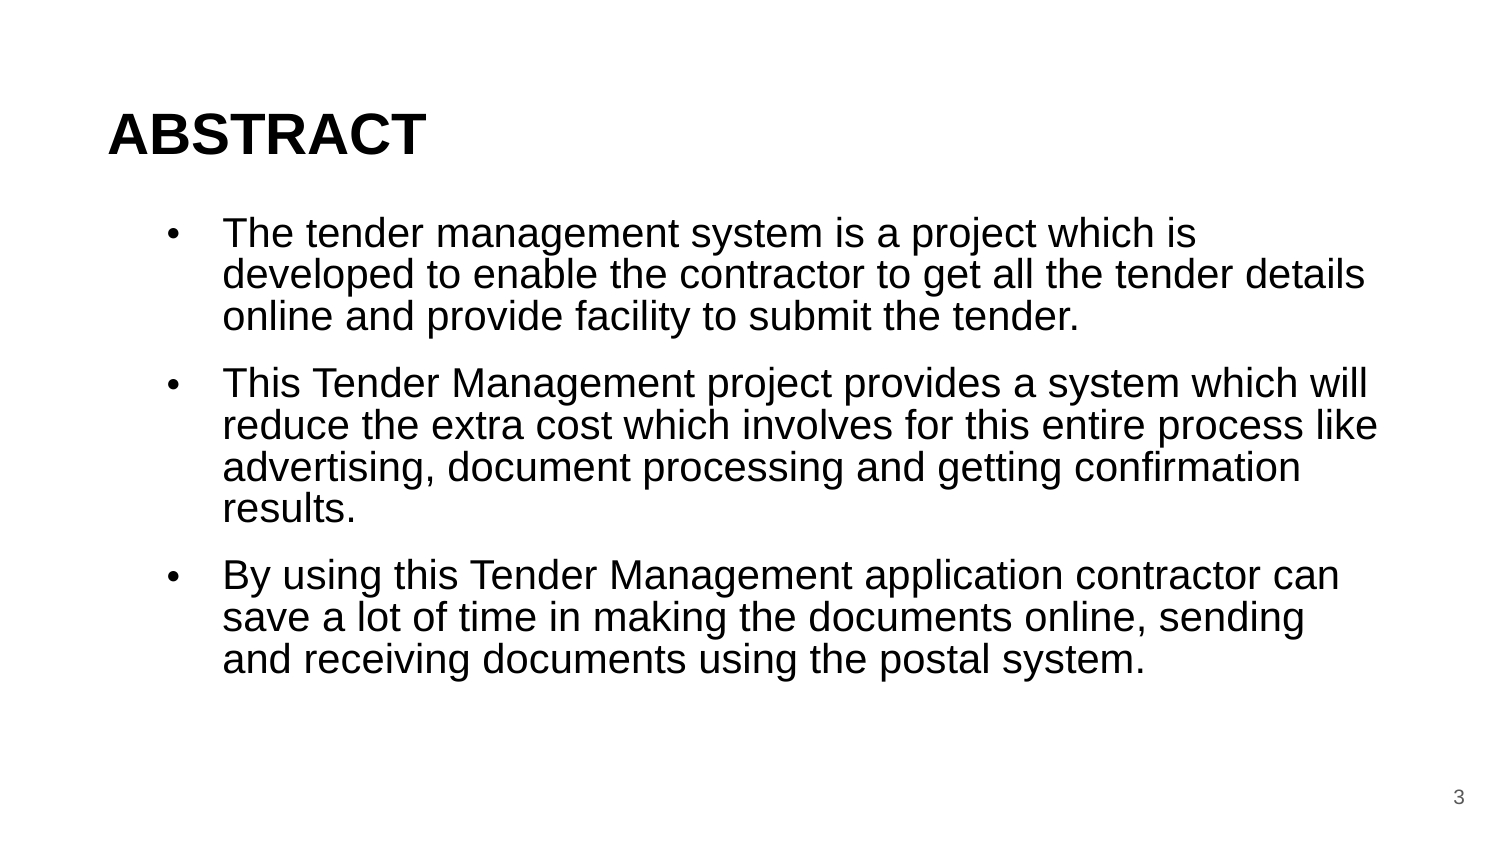

# ABSTRACT
The tender management system is a project which is developed to enable the contractor to get all the tender details online and provide facility to submit the tender.
This Tender Management project provides a system which will reduce the extra cost which involves for this entire process like advertising, document processing and getting confirmation results.
By using this Tender Management application contractor can save a lot of time in making the documents online, sending and receiving documents using the postal system.
3